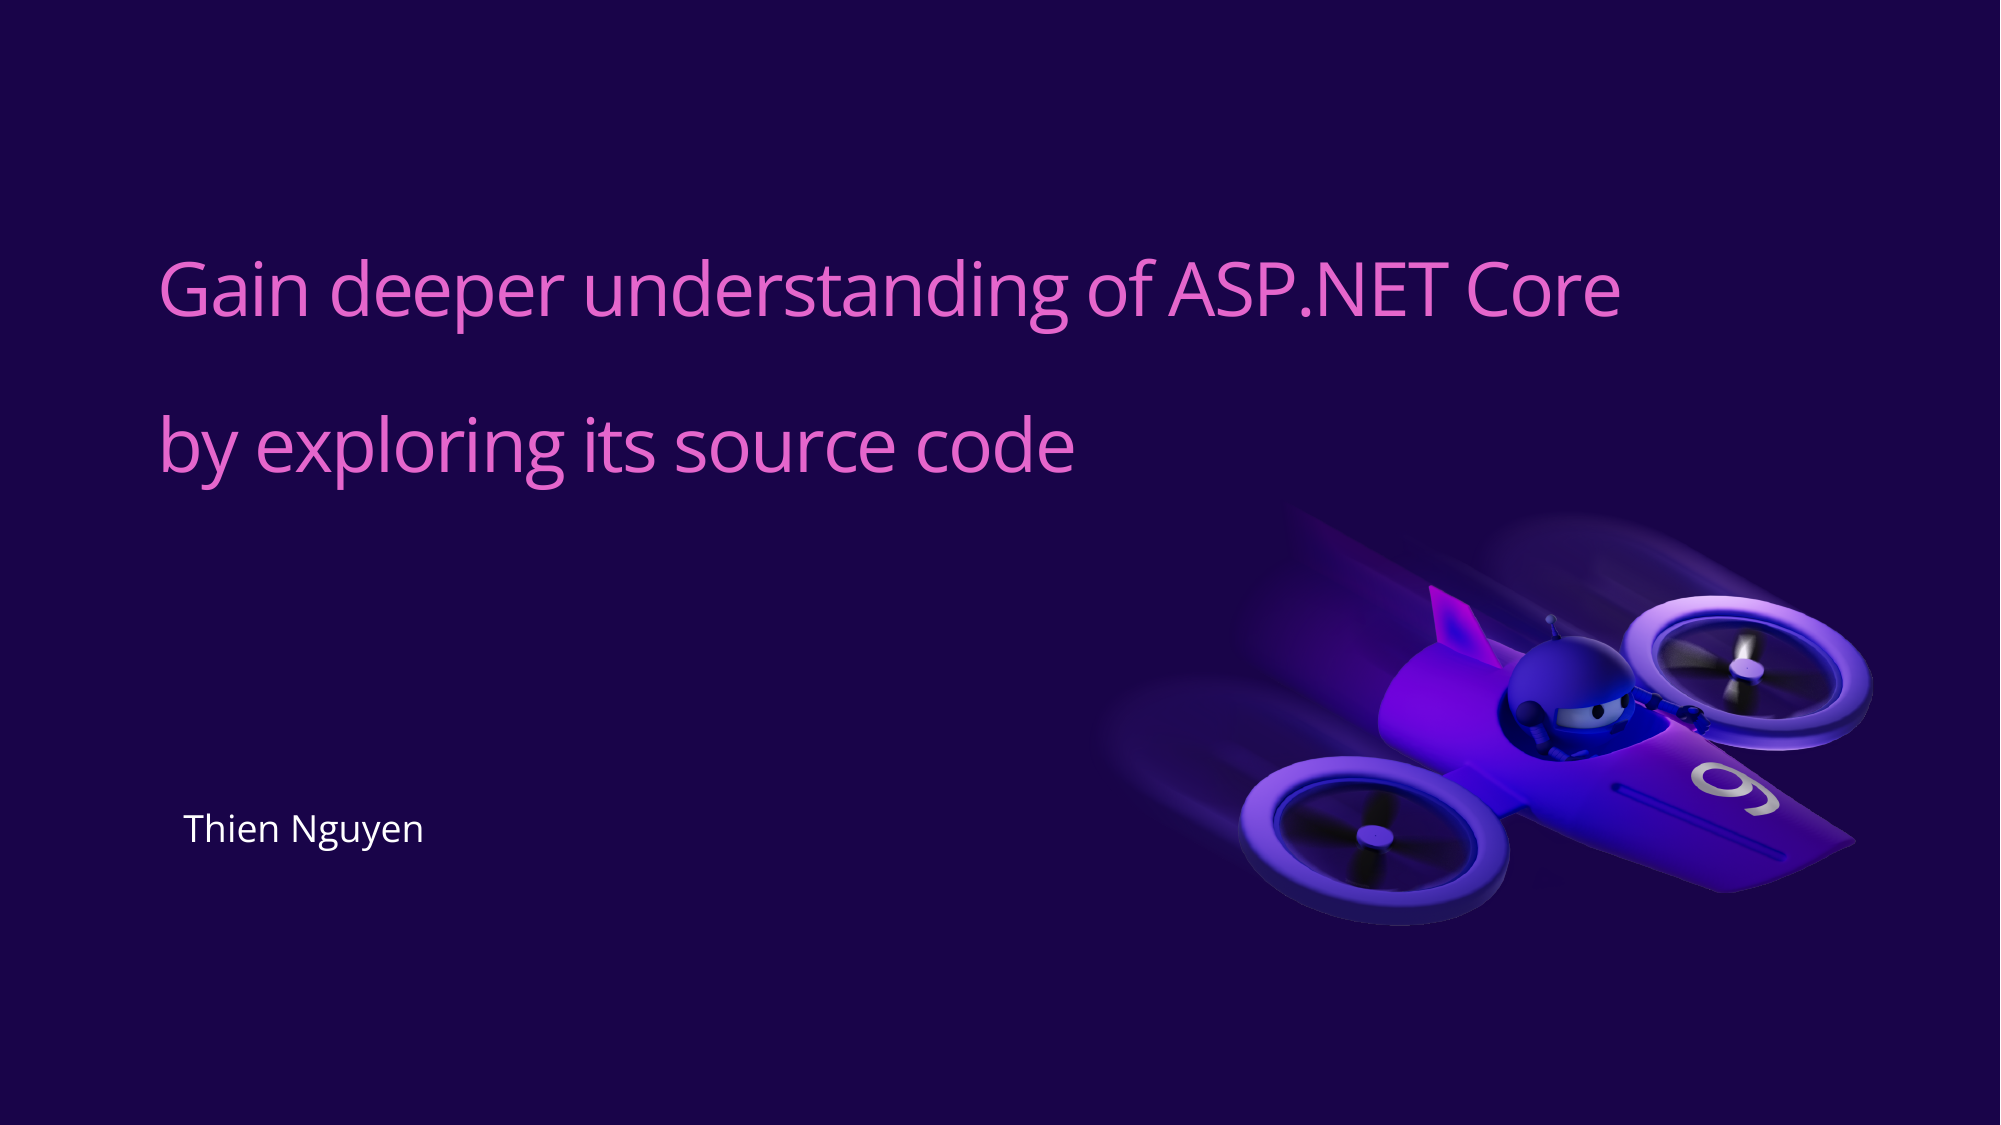

# Gain deeper understanding of ASP.NET Core by exploring its source code
Thien Nguyen